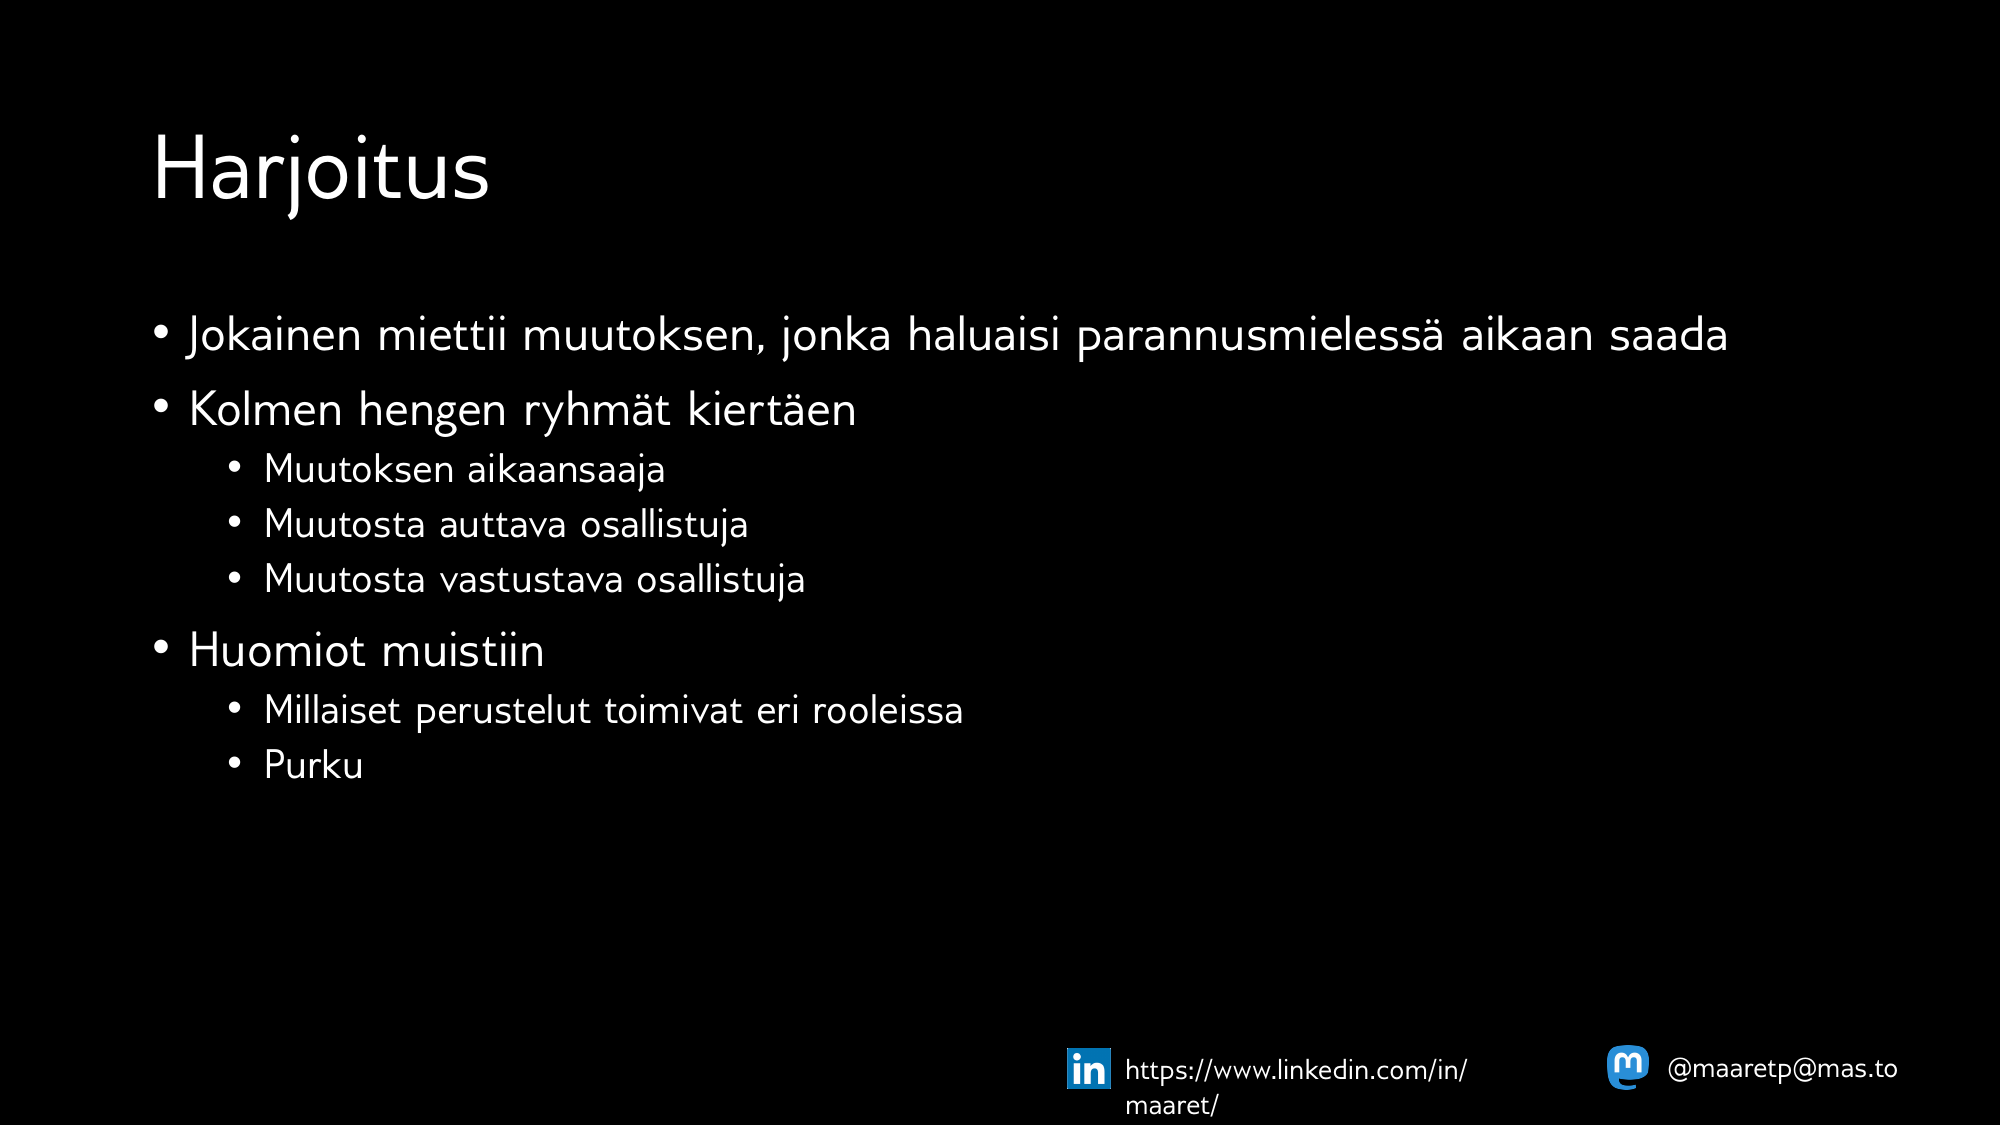

# Harjoitus
Jokainen miettii muutoksen, jonka haluaisi parannusmielessä aikaan saada
Kolmen hengen ryhmät kiertäen
Muutoksen aikaansaaja
Muutosta auttava osallistuja
Muutosta vastustava osallistuja
Huomiot muistiin
Millaiset perustelut toimivat eri rooleissa
Purku